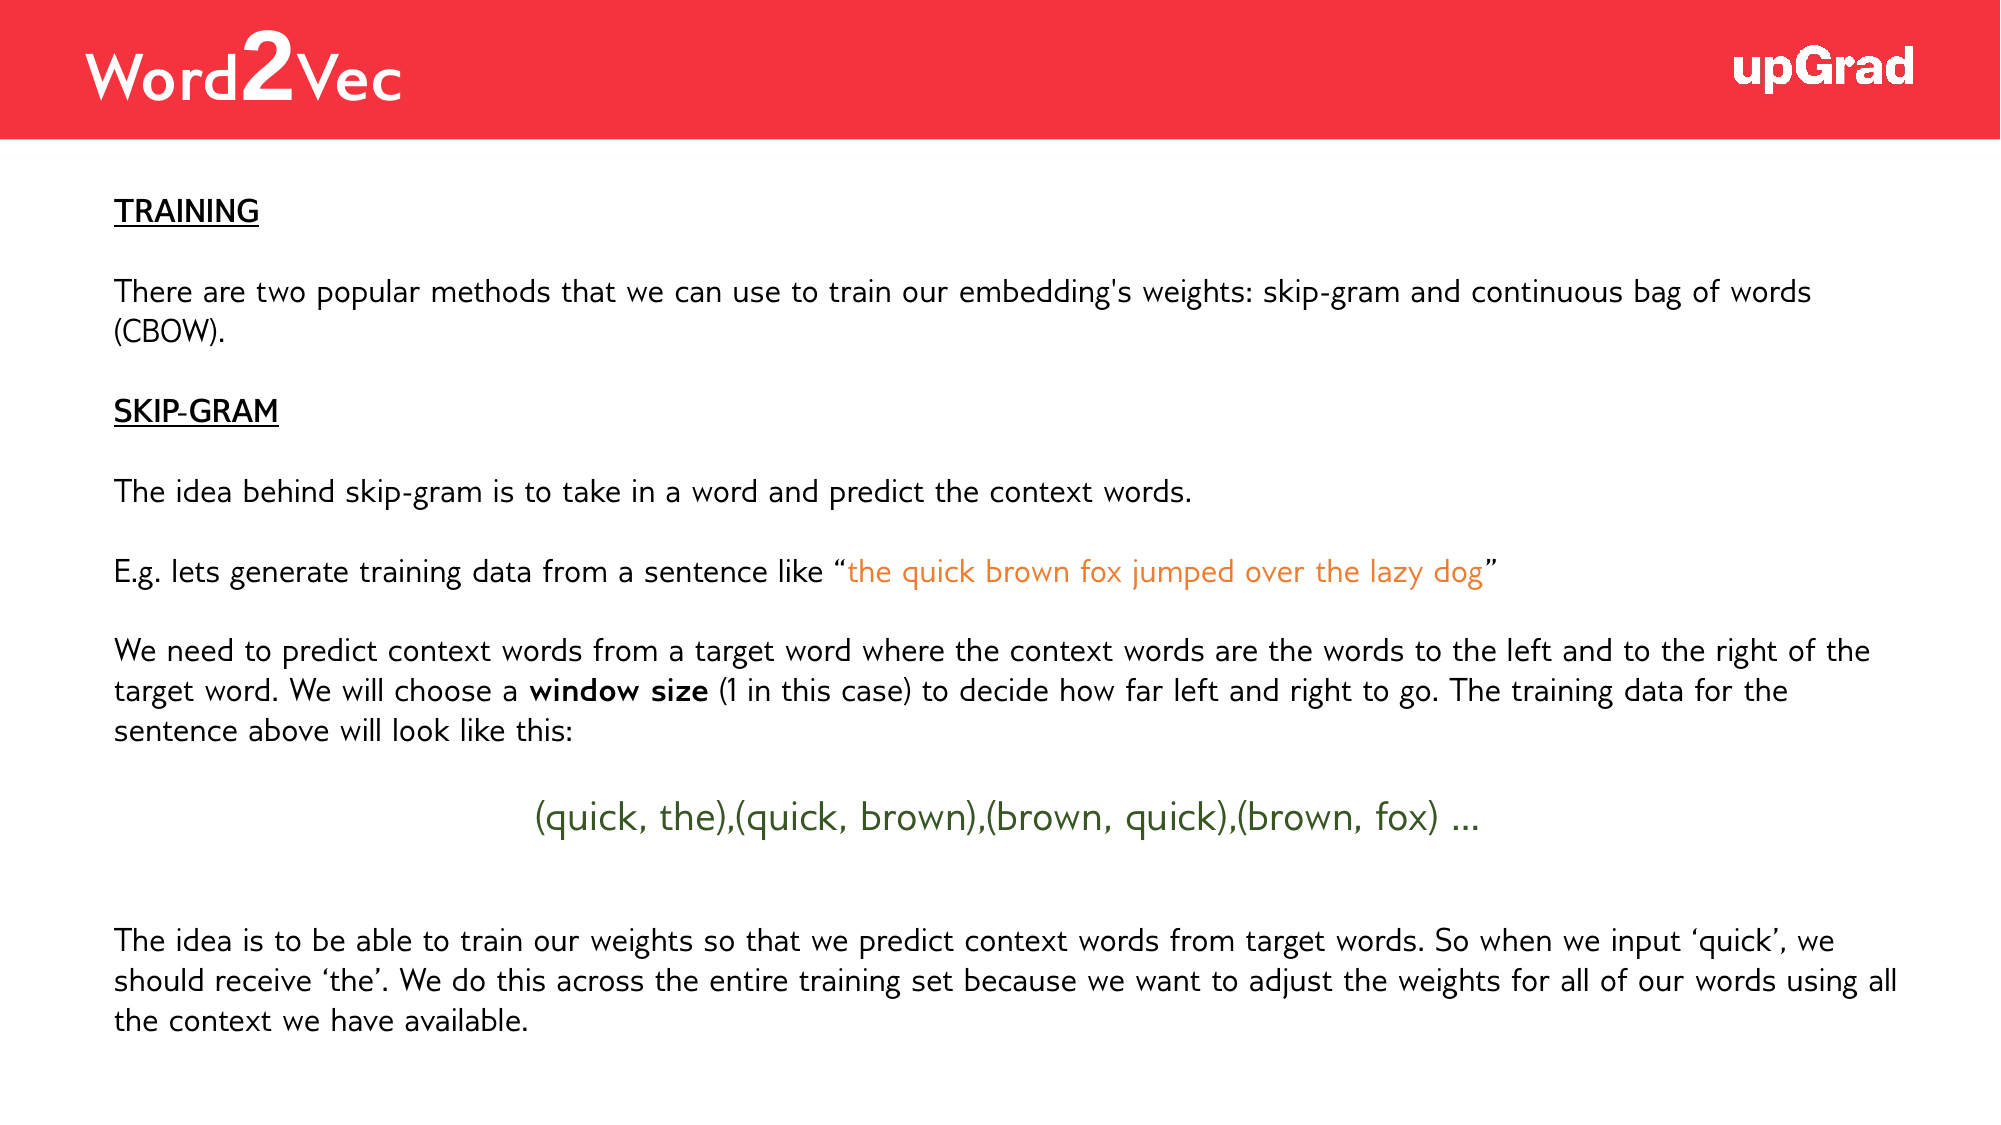

# Word2Vec
TRAINING

There are two popular methods that we can use to train our embedding's weights: skip-gram and continuous bag of words (CBOW).

SKIP-GRAM

The idea behind skip-gram is to take in a word and predict the context words.

E.g. lets generate training data from a sentence like “the quick brown fox jumped over the lazy dog”

We need to predict context words from a target word where the context words are the words to the left and to the right of the target word. We will choose a window size (1 in this case) to decide how far left and right to go. The training data for the sentence above will look like this:

(quick, the),(quick, brown),(brown, quick),(brown, fox) …

The idea is to be able to train our weights so that we predict context words from target words. So when we input ‘quick’, we should receive ‘the’. We do this across the entire training set because we want to adjust the weights for all of our words using all the context we have available.